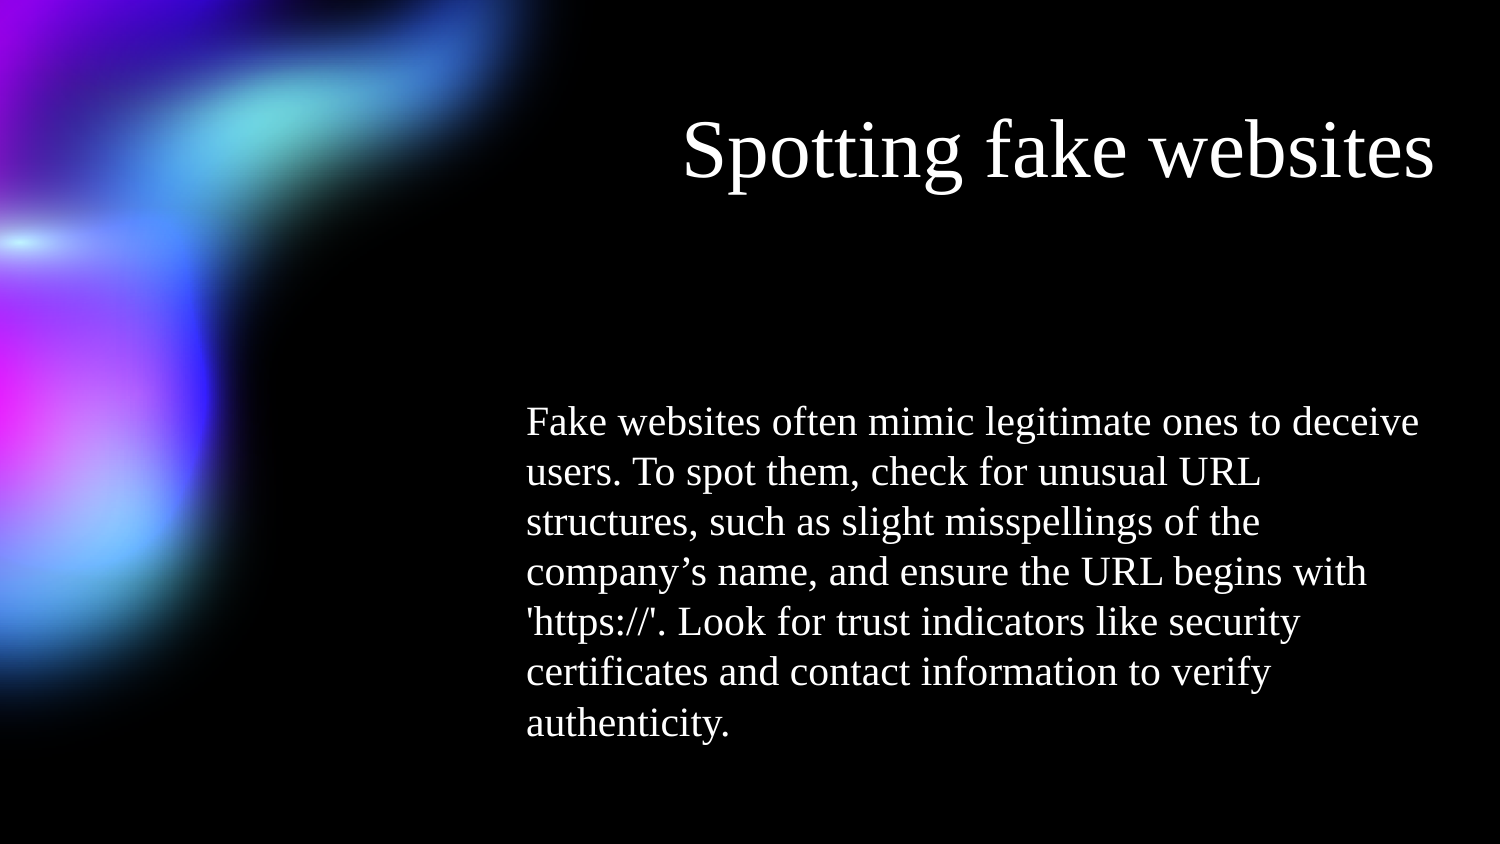

# Spotting fake websites
Fake websites often mimic legitimate ones to deceive users. To spot them, check for unusual URL structures, such as slight misspellings of the company’s name, and ensure the URL begins with 'https://'. Look for trust indicators like security certificates and contact information to verify authenticity.